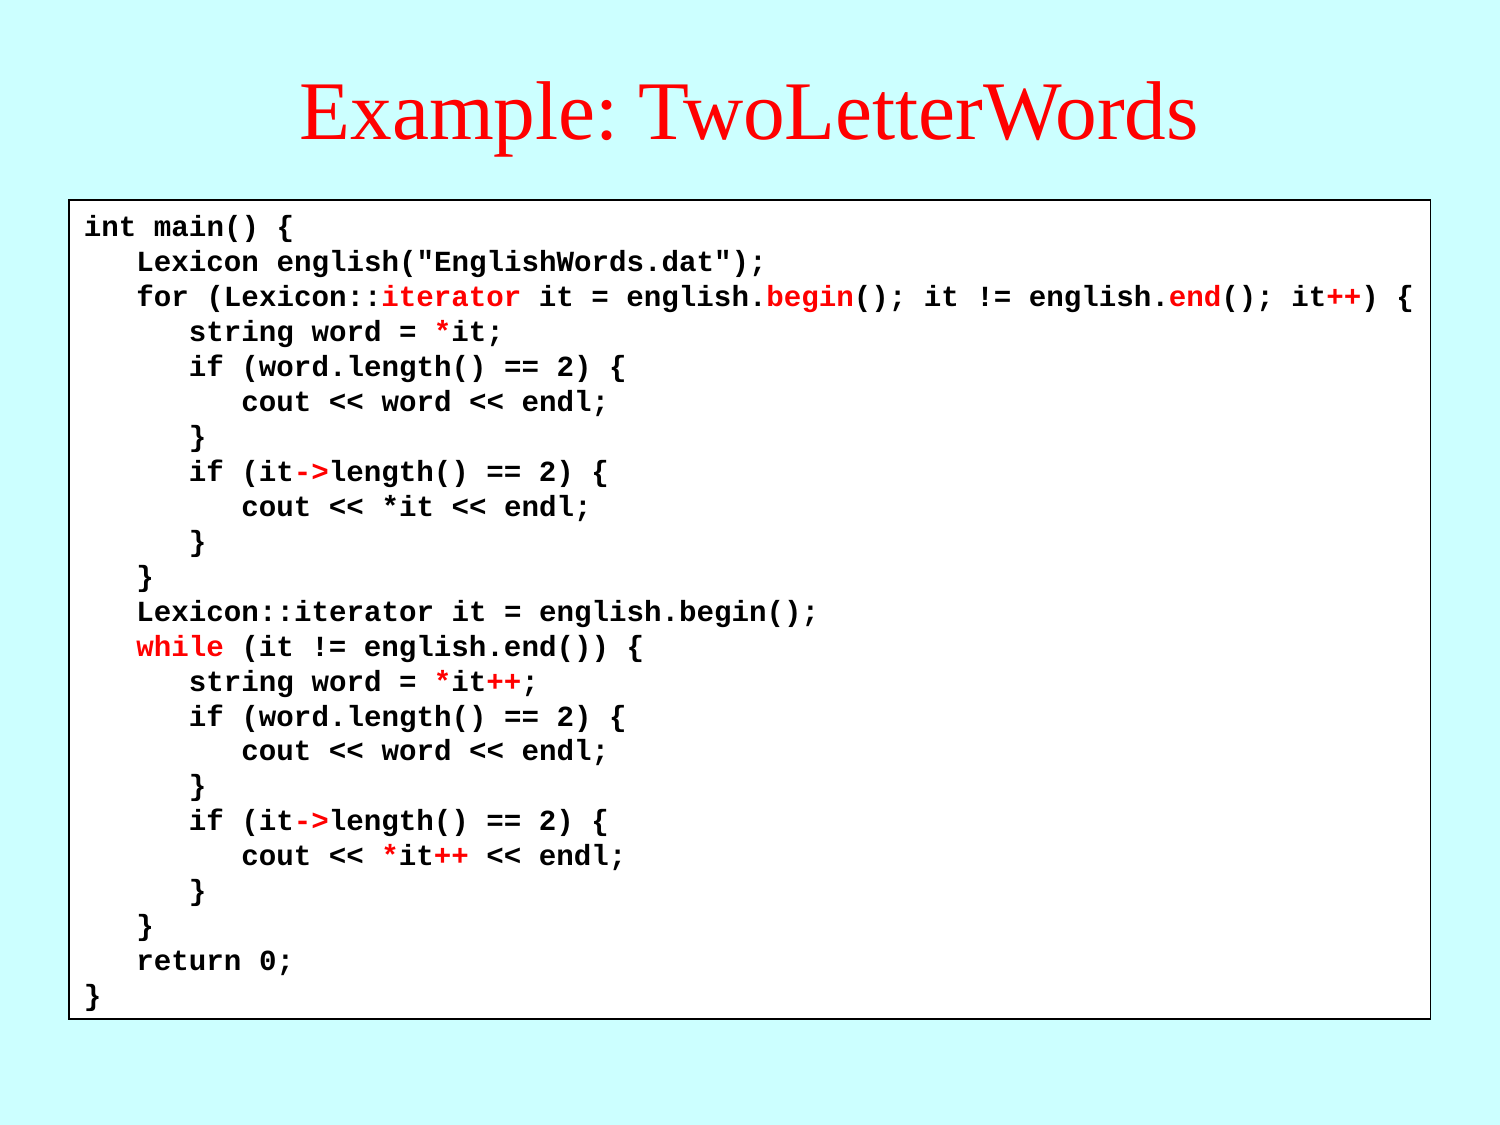

# Example: TwoLetterWords
int main() {
   Lexicon english("EnglishWords.dat");
   for (Lexicon::iterator it = english.begin(); it != english.end(); it++) {
      string word = *it;
      if (word.length() == 2) {
         cout << word << endl;
      }
      if (it->length() == 2) {
         cout << *it << endl;
      }
   }
   Lexicon::iterator it = english.begin();
   while (it != english.end()) {
      string word = *it++;
      if (word.length() == 2) {
         cout << word << endl;
      }
      if (it->length() == 2) {
         cout << *it++ << endl;
      }
   }
   return 0;
}